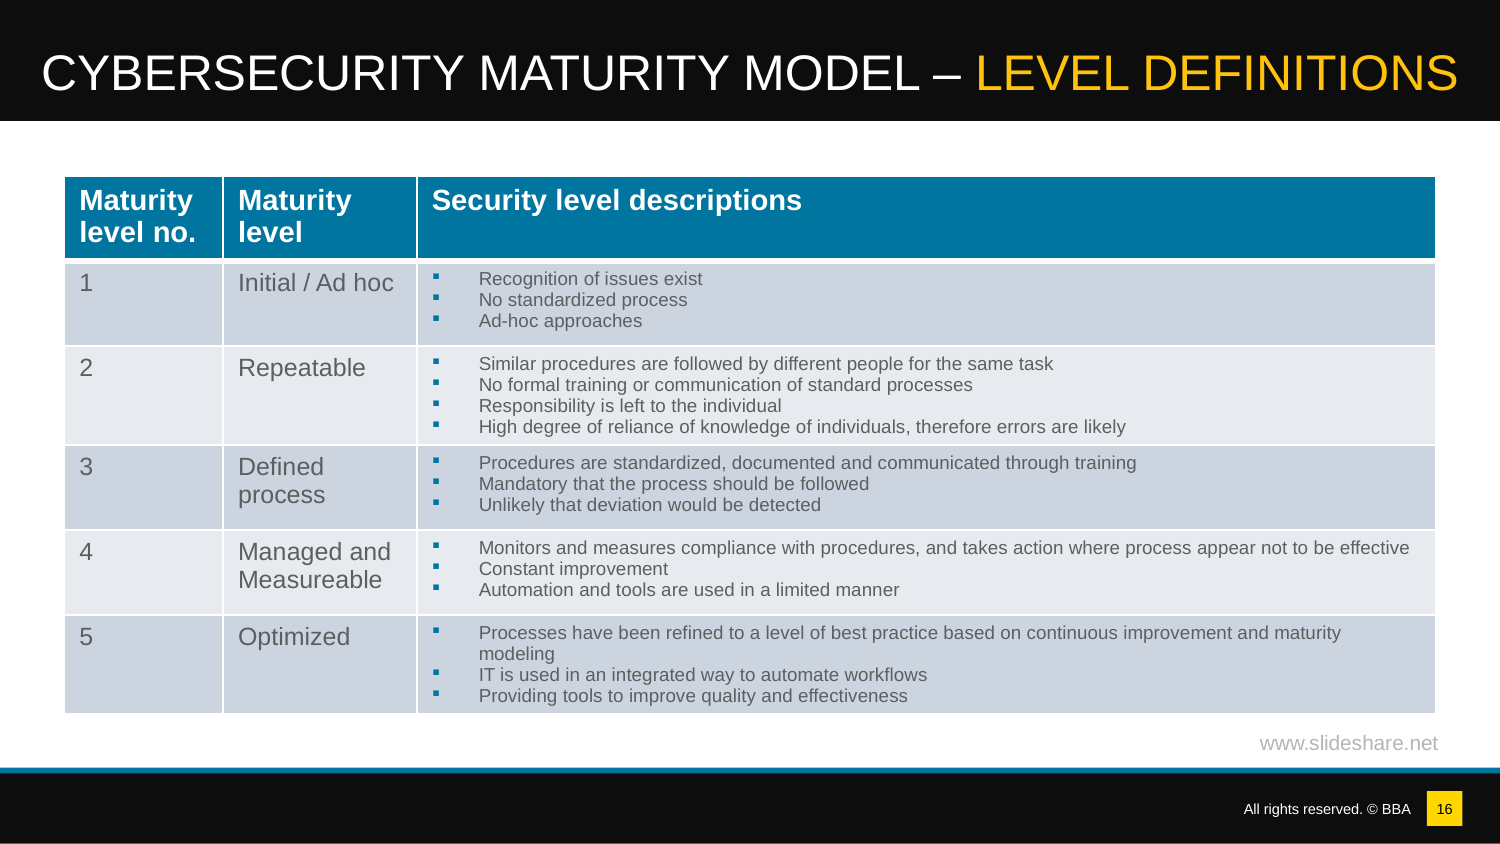

CYBERSECURITY MATURITY MODEL – LEVEL DEFINITIONS
| Maturity level no. | Maturity level | Security level descriptions |
| --- | --- | --- |
| 1 | Initial / Ad hoc | Recognition of issues exist No standardized process Ad-hoc approaches |
| 2 | Repeatable | Similar procedures are followed by different people for the same task No formal training or communication of standard processes Responsibility is left to the individual High degree of reliance of knowledge of individuals, therefore errors are likely |
| 3 | Defined process | Procedures are standardized, documented and communicated through training Mandatory that the process should be followed Unlikely that deviation would be detected |
| 4 | Managed and Measureable | Monitors and measures compliance with procedures, and takes action where process appear not to be effective Constant improvement Automation and tools are used in a limited manner |
| 5 | Optimized | Processes have been refined to a level of best practice based on continuous improvement and maturity modeling IT is used in an integrated way to automate workflows Providing tools to improve quality and effectiveness |
www.slideshare.net